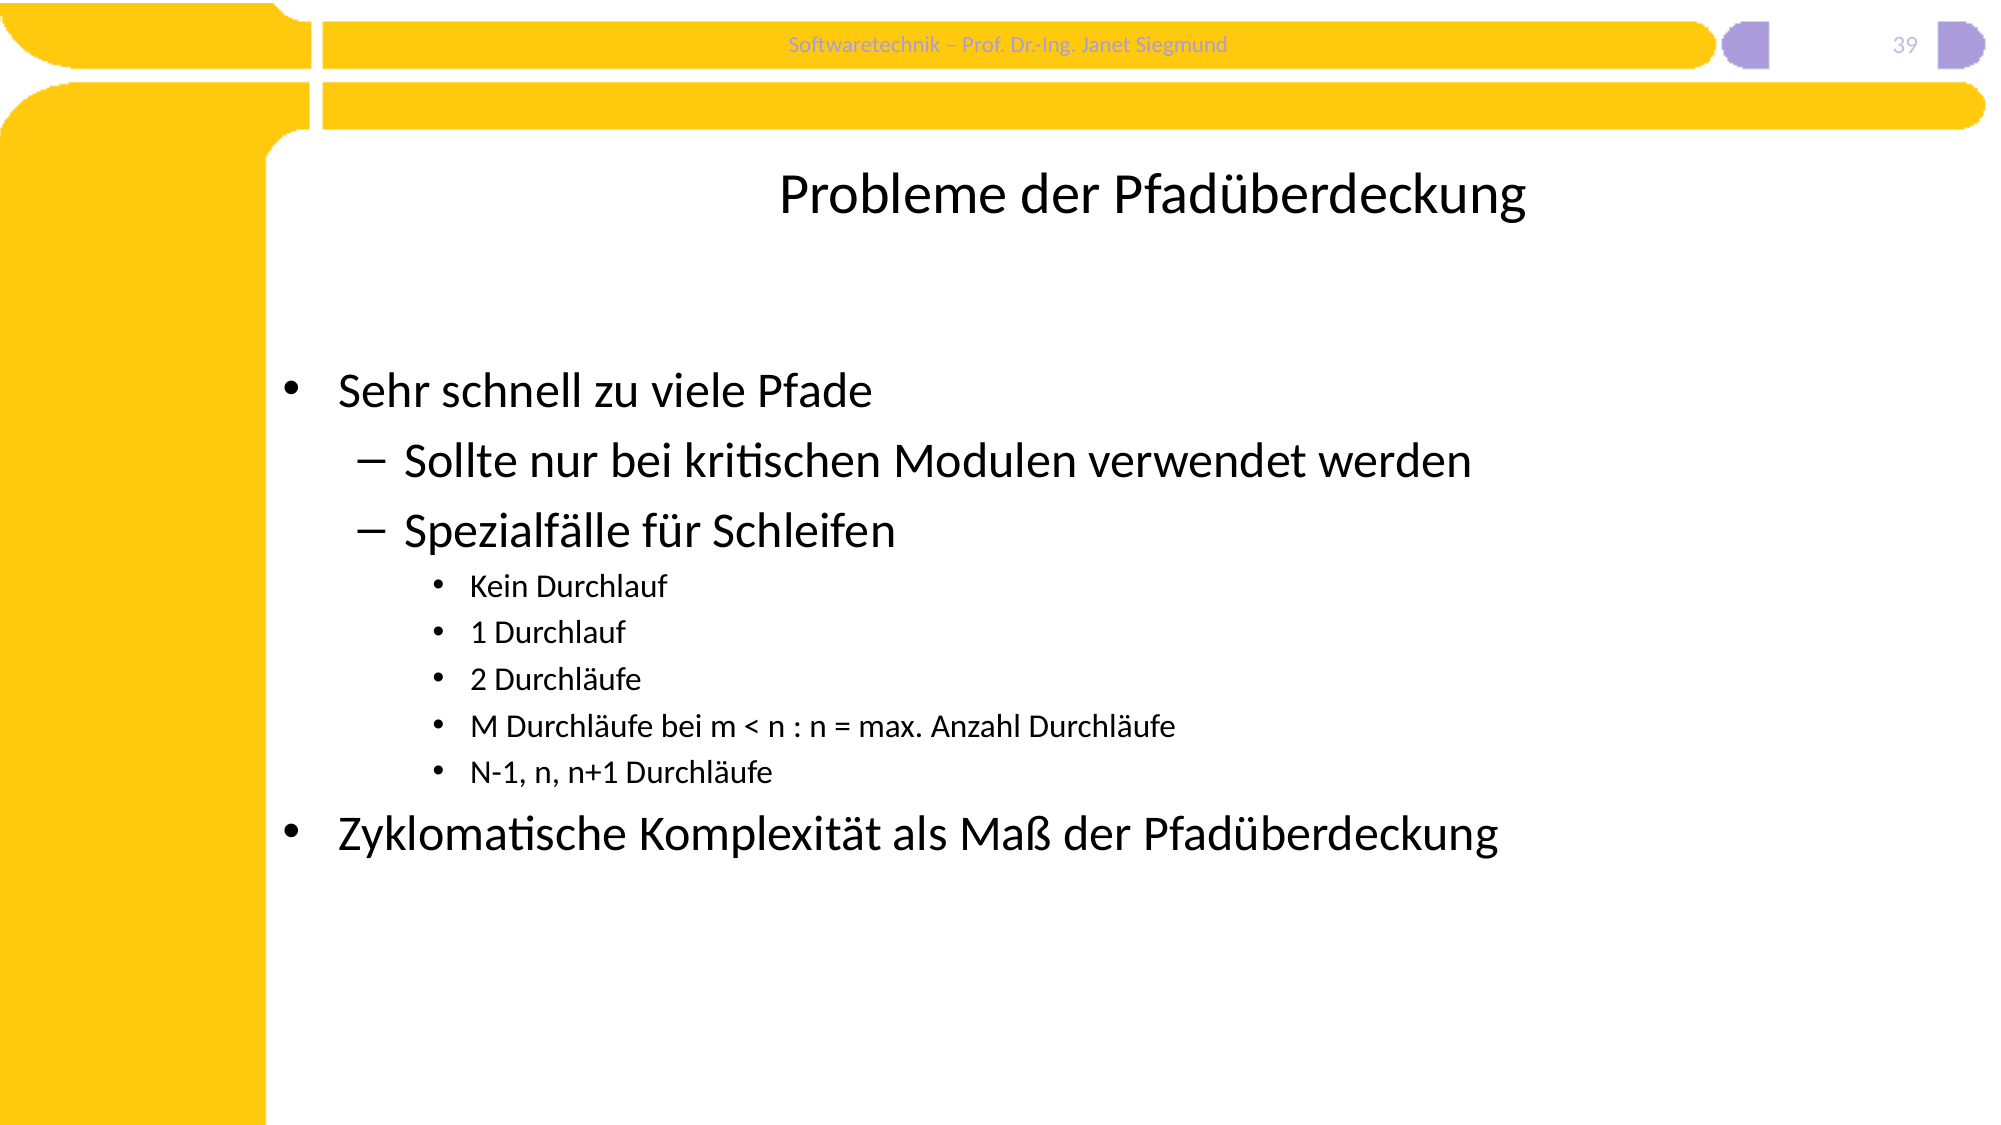

39
# Probleme der Pfadüberdeckung
Sehr schnell zu viele Pfade
Sollte nur bei kritischen Modulen verwendet werden
Spezialfälle für Schleifen
Kein Durchlauf
1 Durchlauf
2 Durchläufe
M Durchläufe bei m < n : n = max. Anzahl Durchläufe
N-1, n, n+1 Durchläufe
Zyklomatische Komplexität als Maß der Pfadüberdeckung